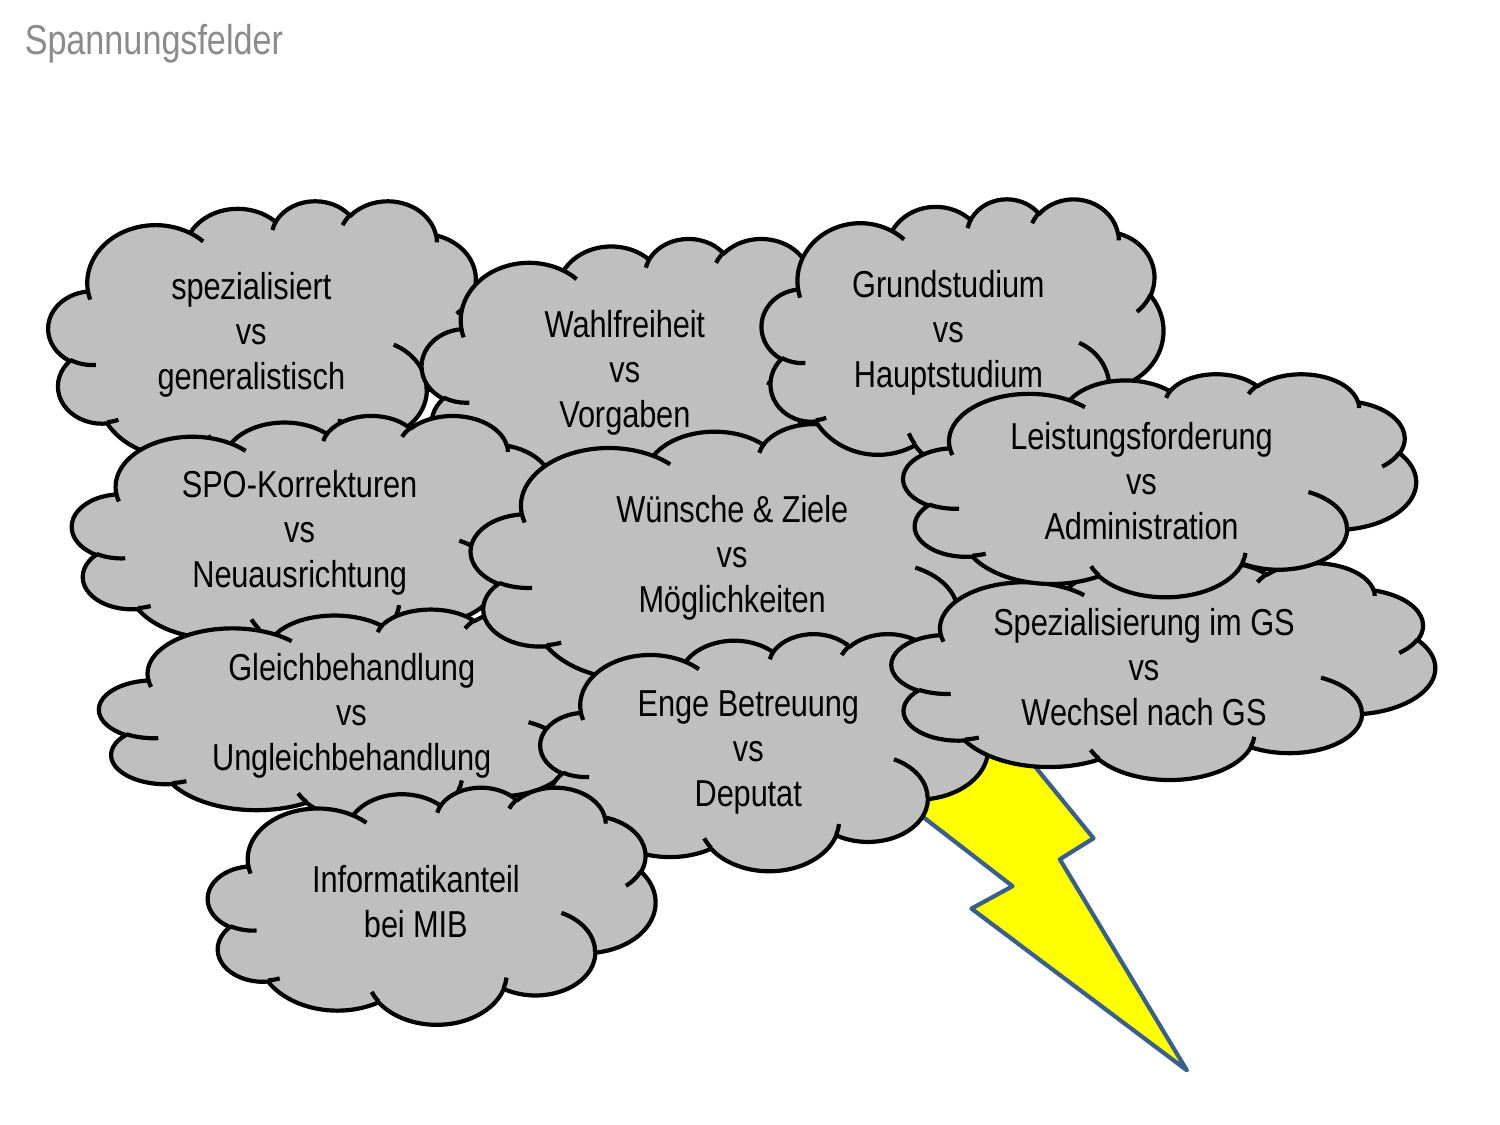

Spannungsfelder
Grundstudium
vs
Hauptstudium
spezialisiert
vs
generalistisch
Wahlfreiheit
vs
Vorgaben
Leistungsforderung
vs
Administration
SPO-Korrekturen
vs
Neuausrichtung
Wünsche & Ziele
vs
Möglichkeiten

Spezialisierung im GS
vs
Wechsel nach GS
Gleichbehandlung
vs
Ungleichbehandlung
Enge Betreuung
vs
Deputat
Informatikanteil
bei MIB